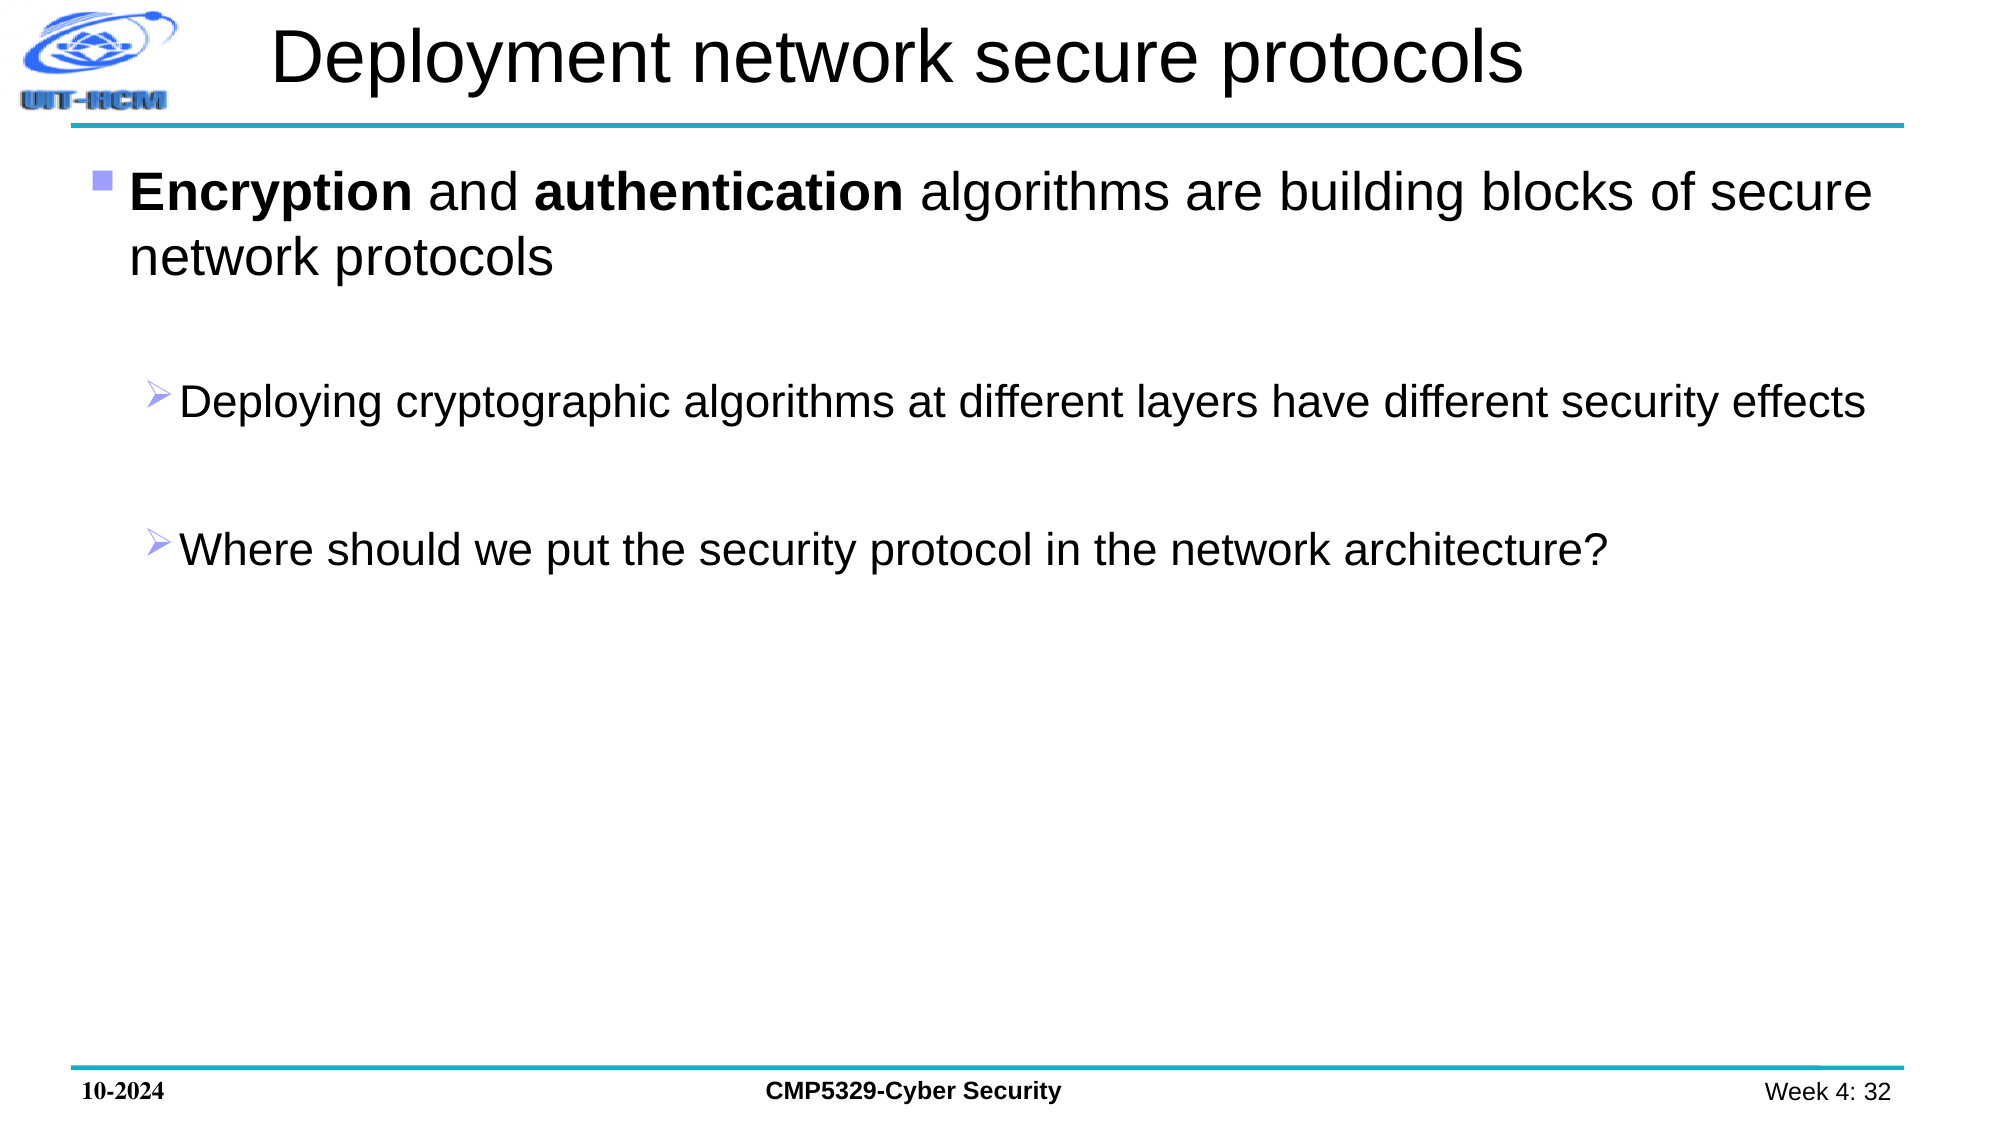

Deployment network secure protocols
Encryption and authentication algorithms are building blocks of secure network protocols

Deploying cryptographic algorithms at different layers have different security effects

Where should we put the security protocol in the network architecture?